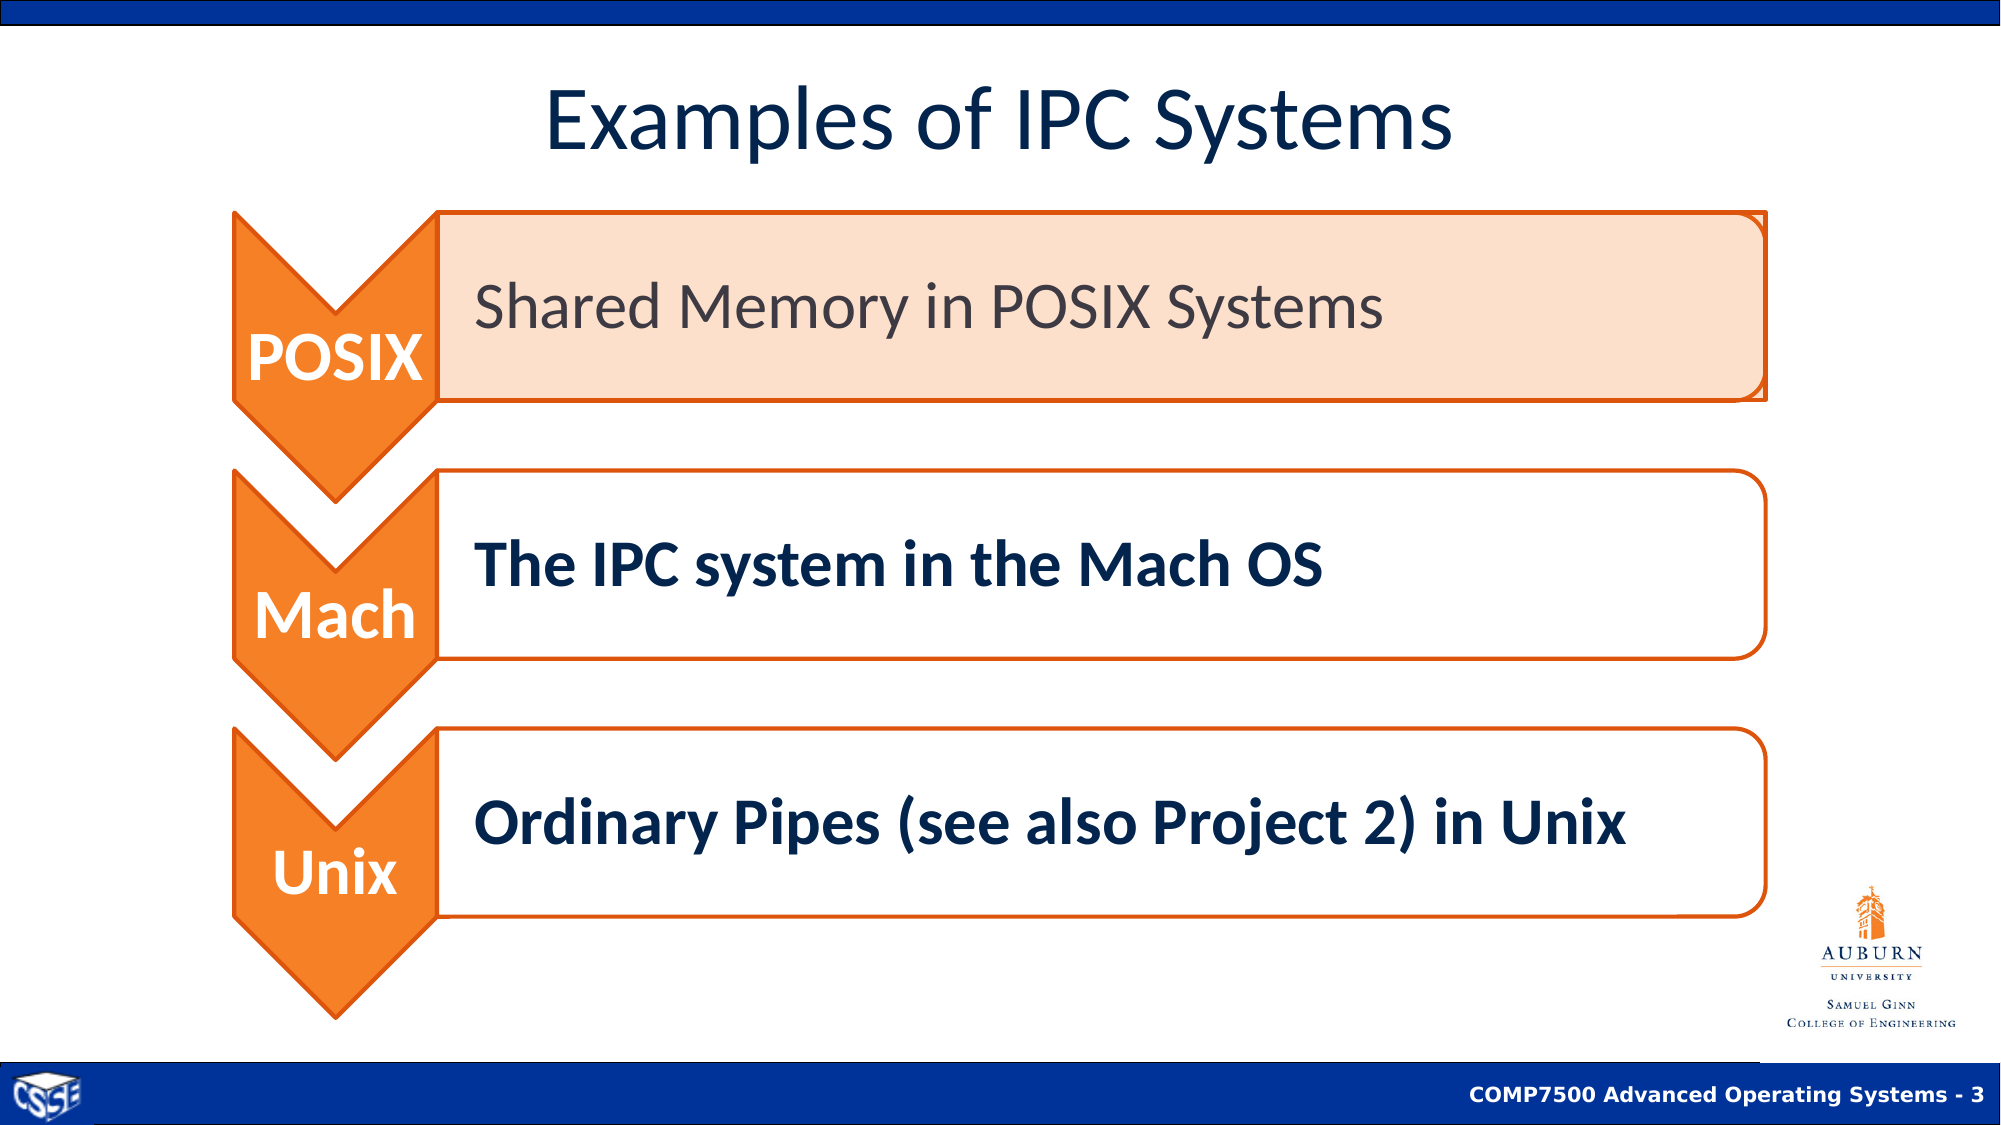

# Examples of IPC Systems

POSIX
Shared Memory in POSIX Systems
Mach
The IPC system in the Mach OS
Unix
Ordinary Pipes (see also Project 2) in Unix